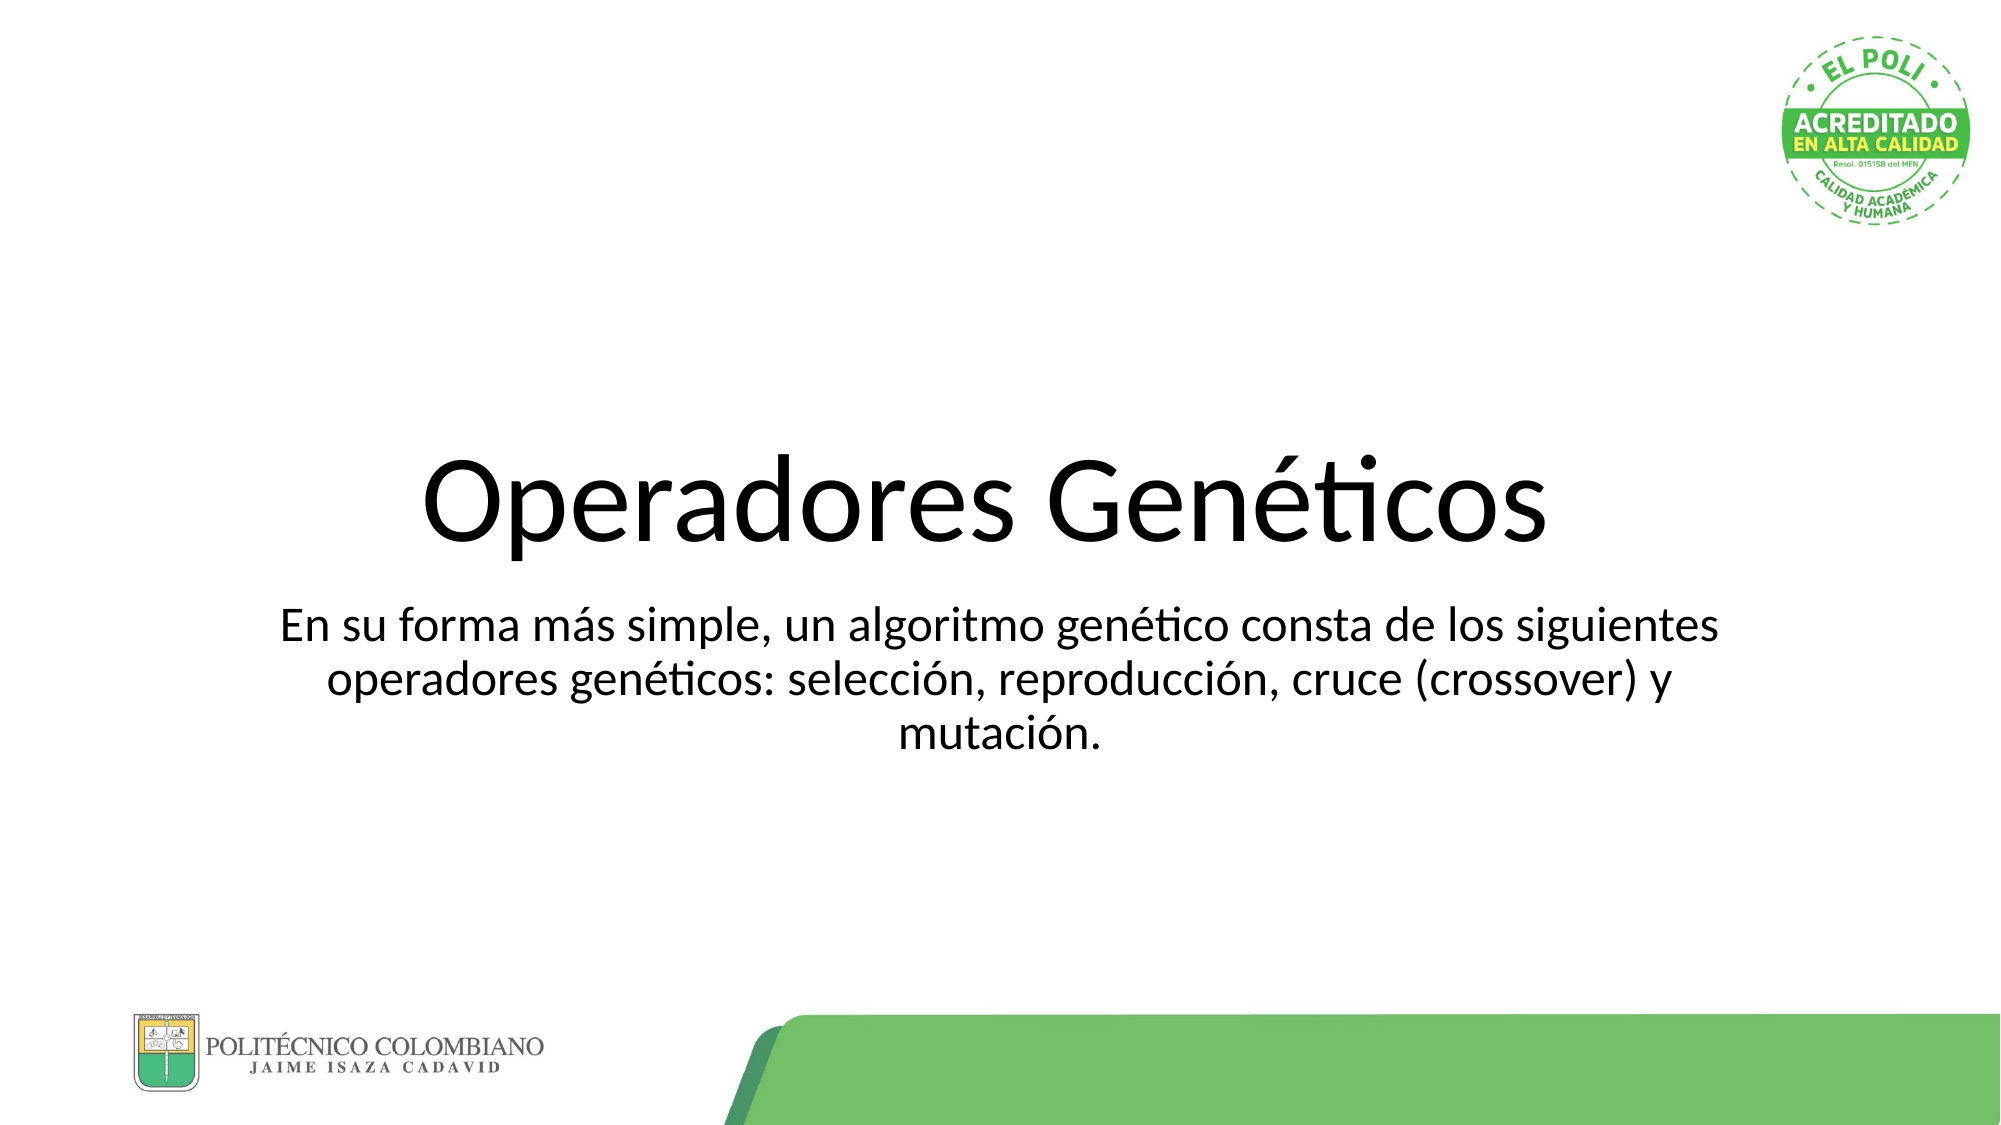

# Operadores Genéticos
En su forma más simple, un algoritmo genético consta de los siguientes operadores genéticos: selección, reproducción, cruce (crossover) y mutación.